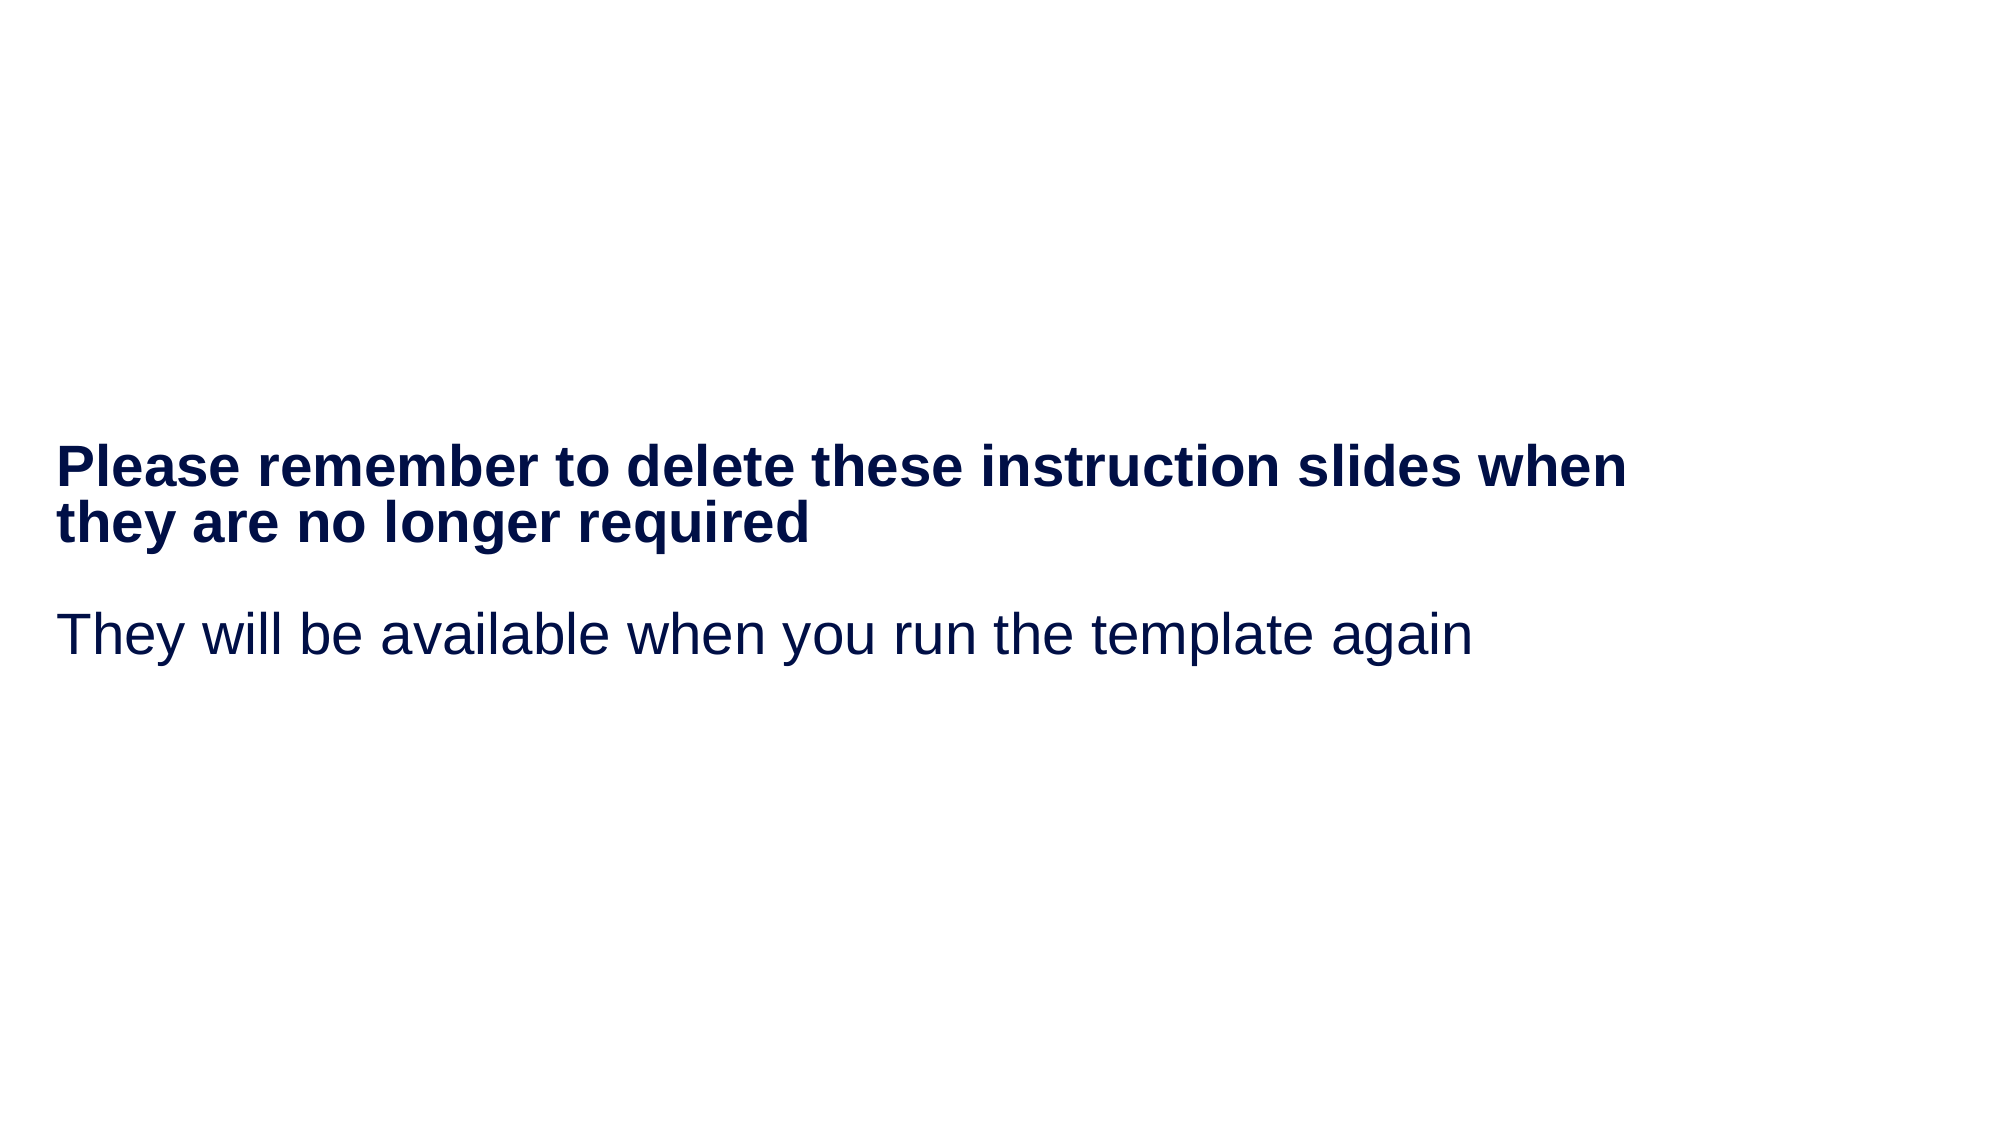

Please remember to delete these instruction slides when they are no longer required
They will be available when you run the template again